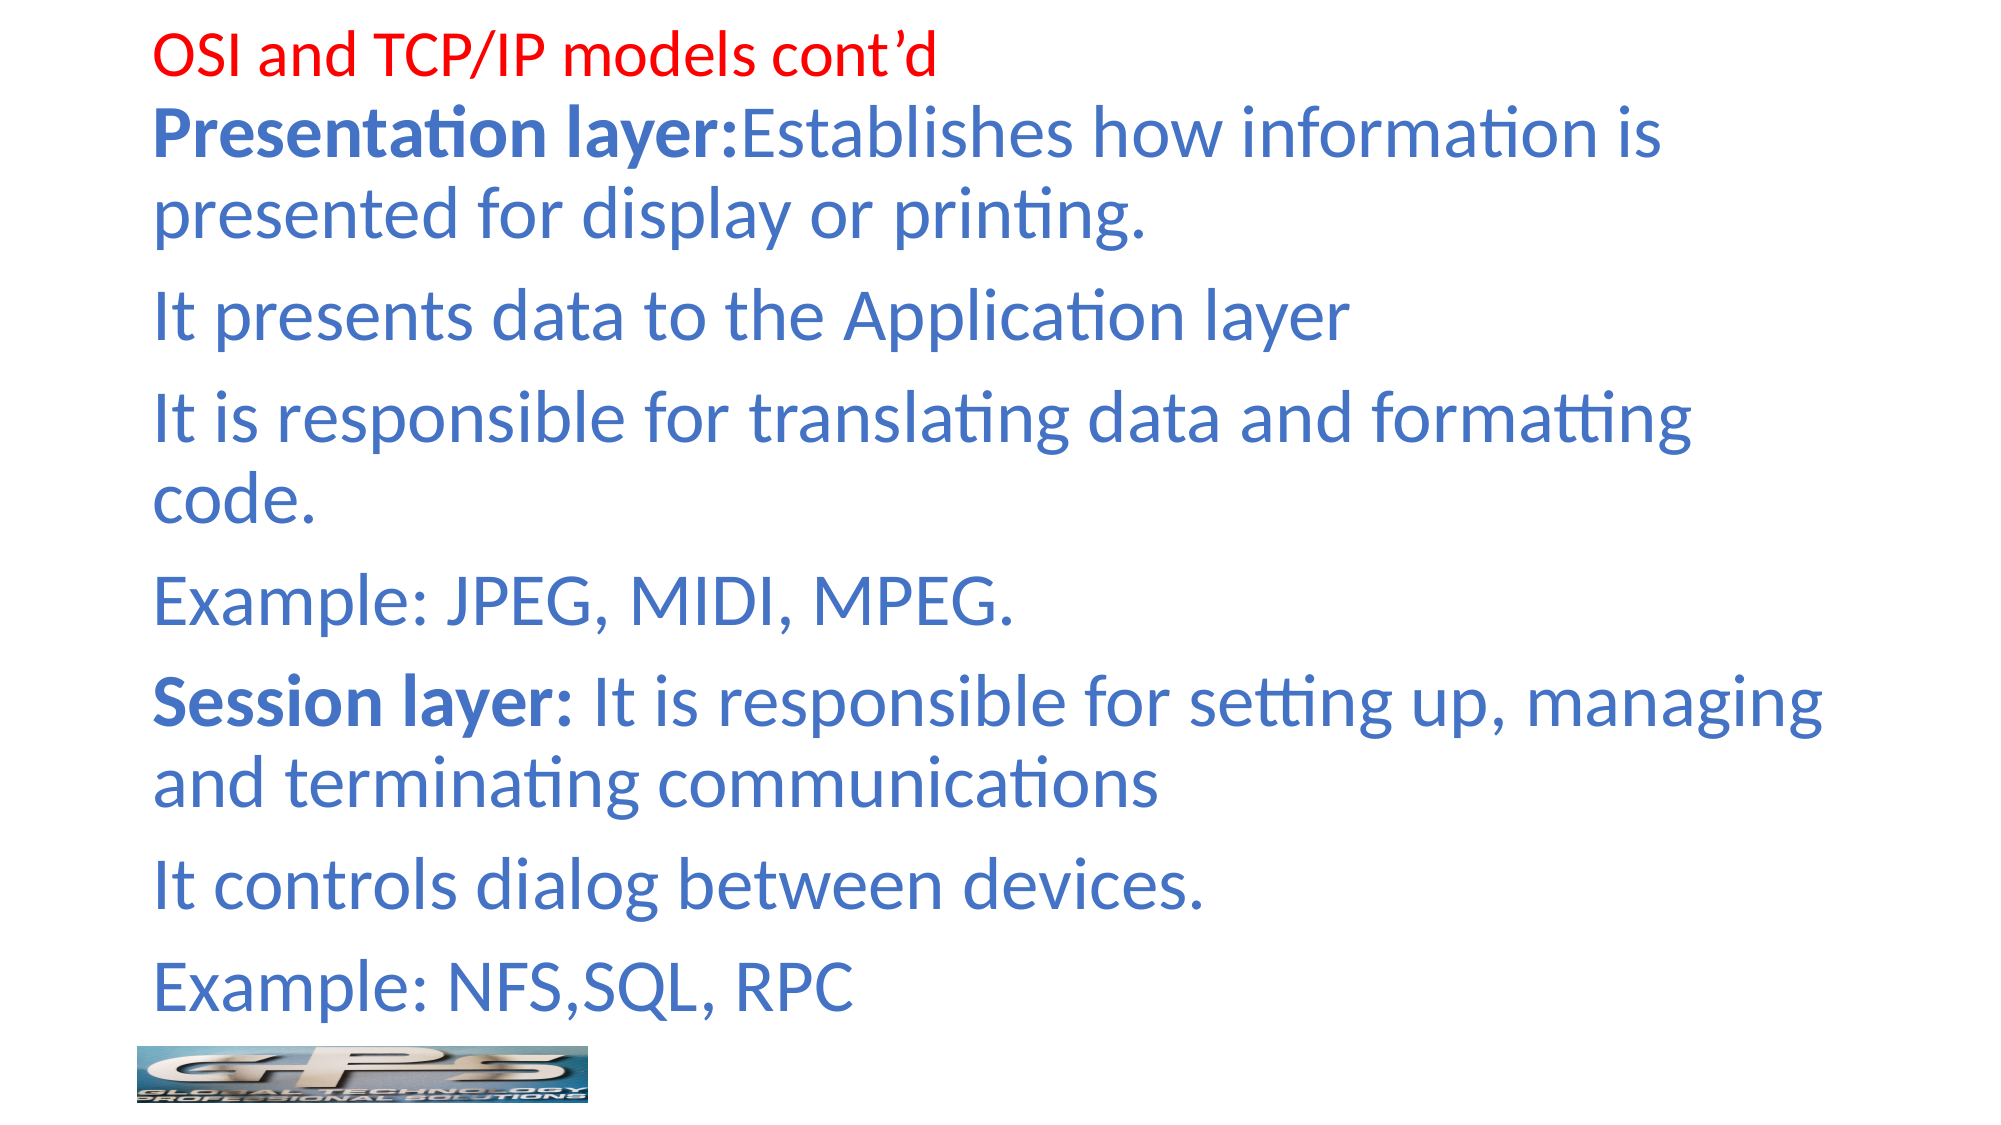

# OSI and TCP/IP models cont’d
Presentation layer:Establishes how information is presented for display or printing.
It presents data to the Application layer
It is responsible for translating data and formatting code.
Example: JPEG, MIDI, MPEG.
Session layer: It is responsible for setting up, managing and terminating communications
It controls dialog between devices.
Example: NFS,SQL, RPC